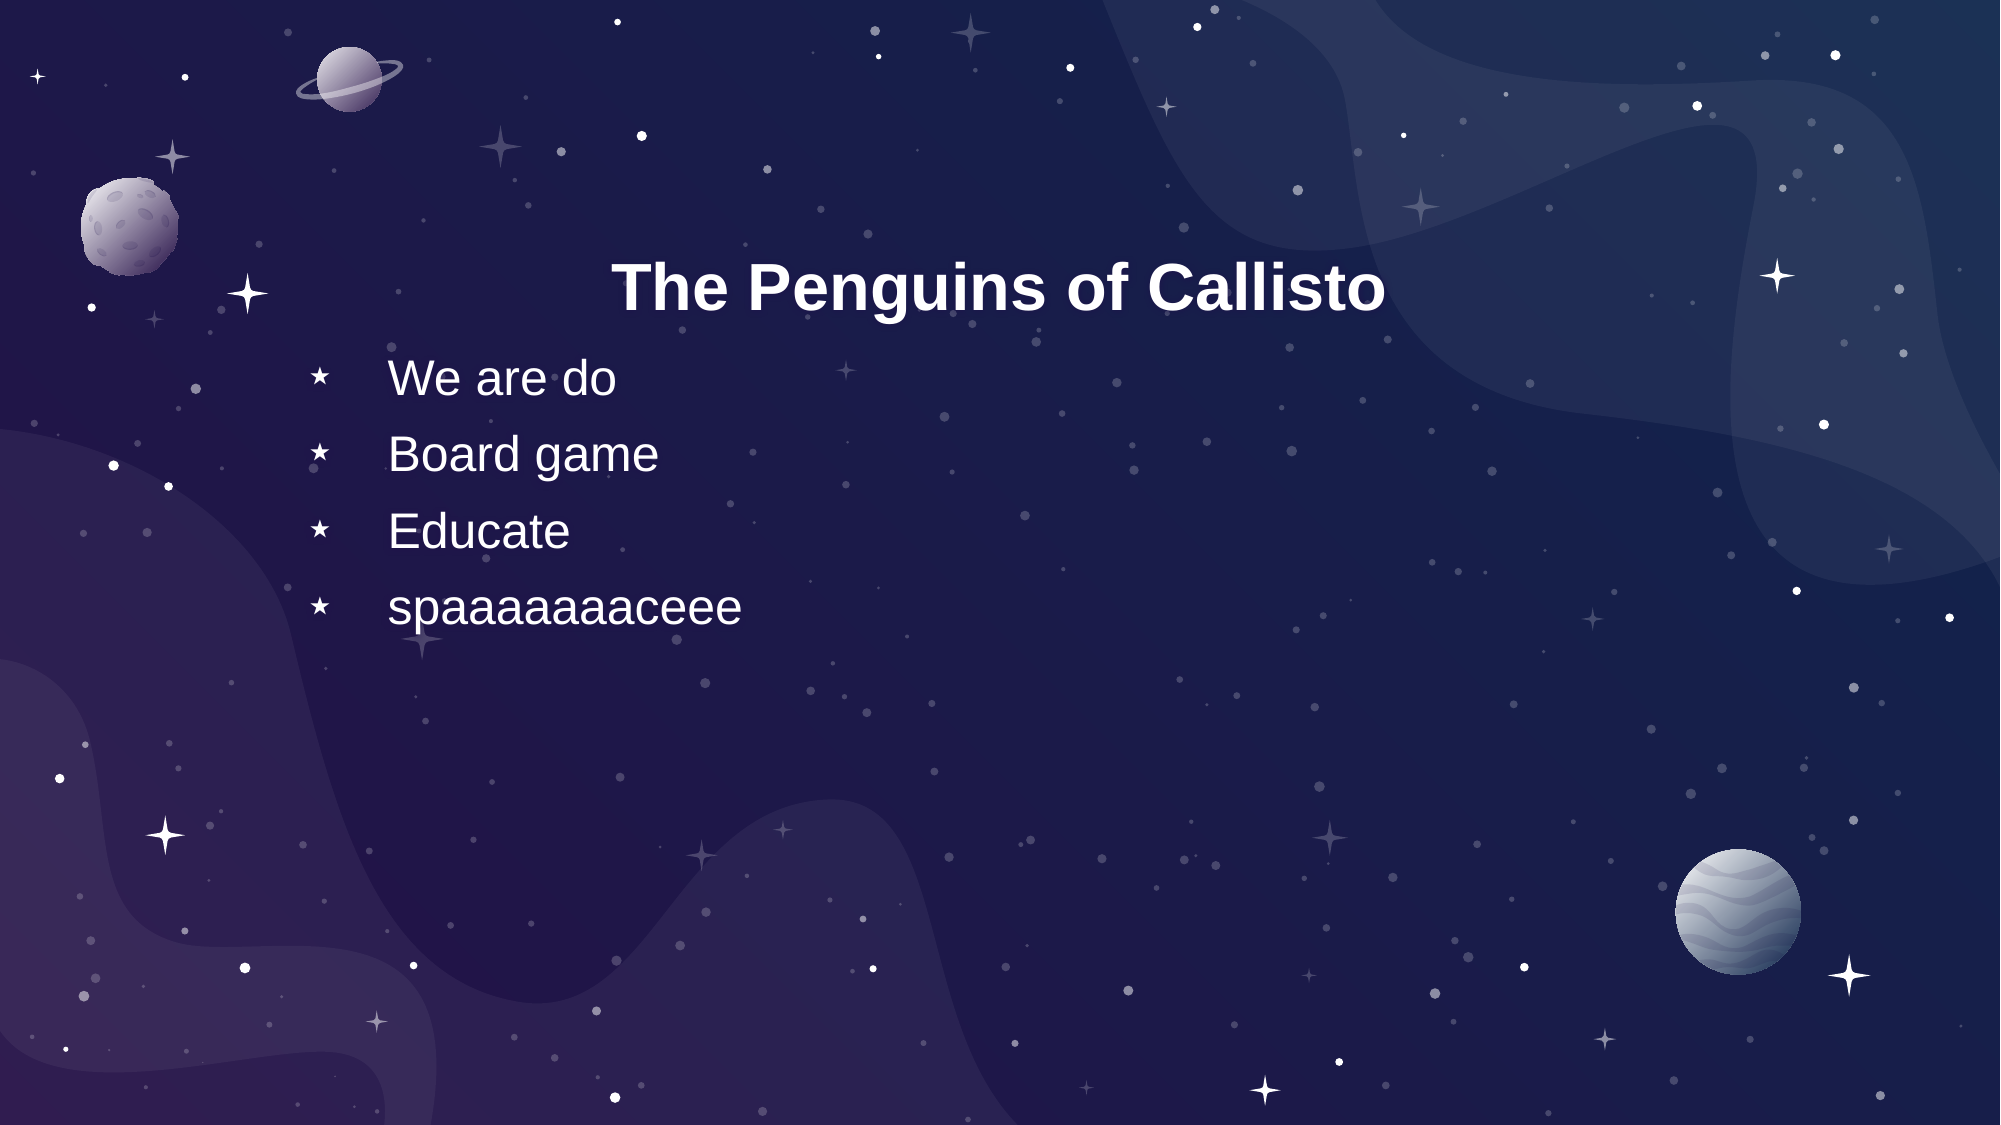

# The Penguins of Callisto
We are do
Board game
Educate
spaaaaaaaceee